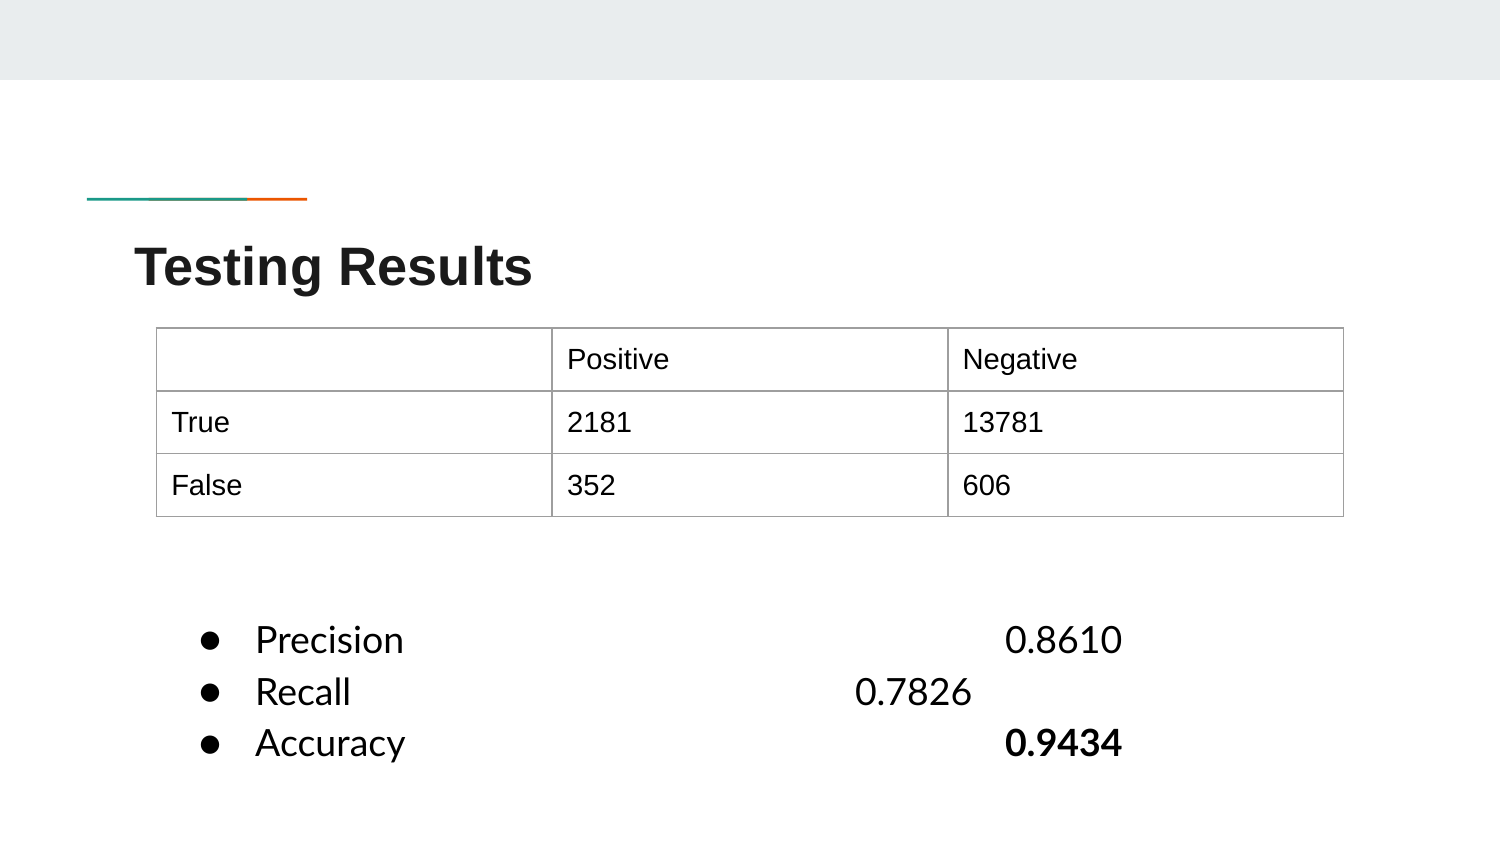

# Testing Results
|  | Positive | Negative |
| --- | --- | --- |
| True | 2181 | 13781 |
| False | 352 | 606 |
Precision 				0.8610
Recall				0.7826
Accuracy				0.9434